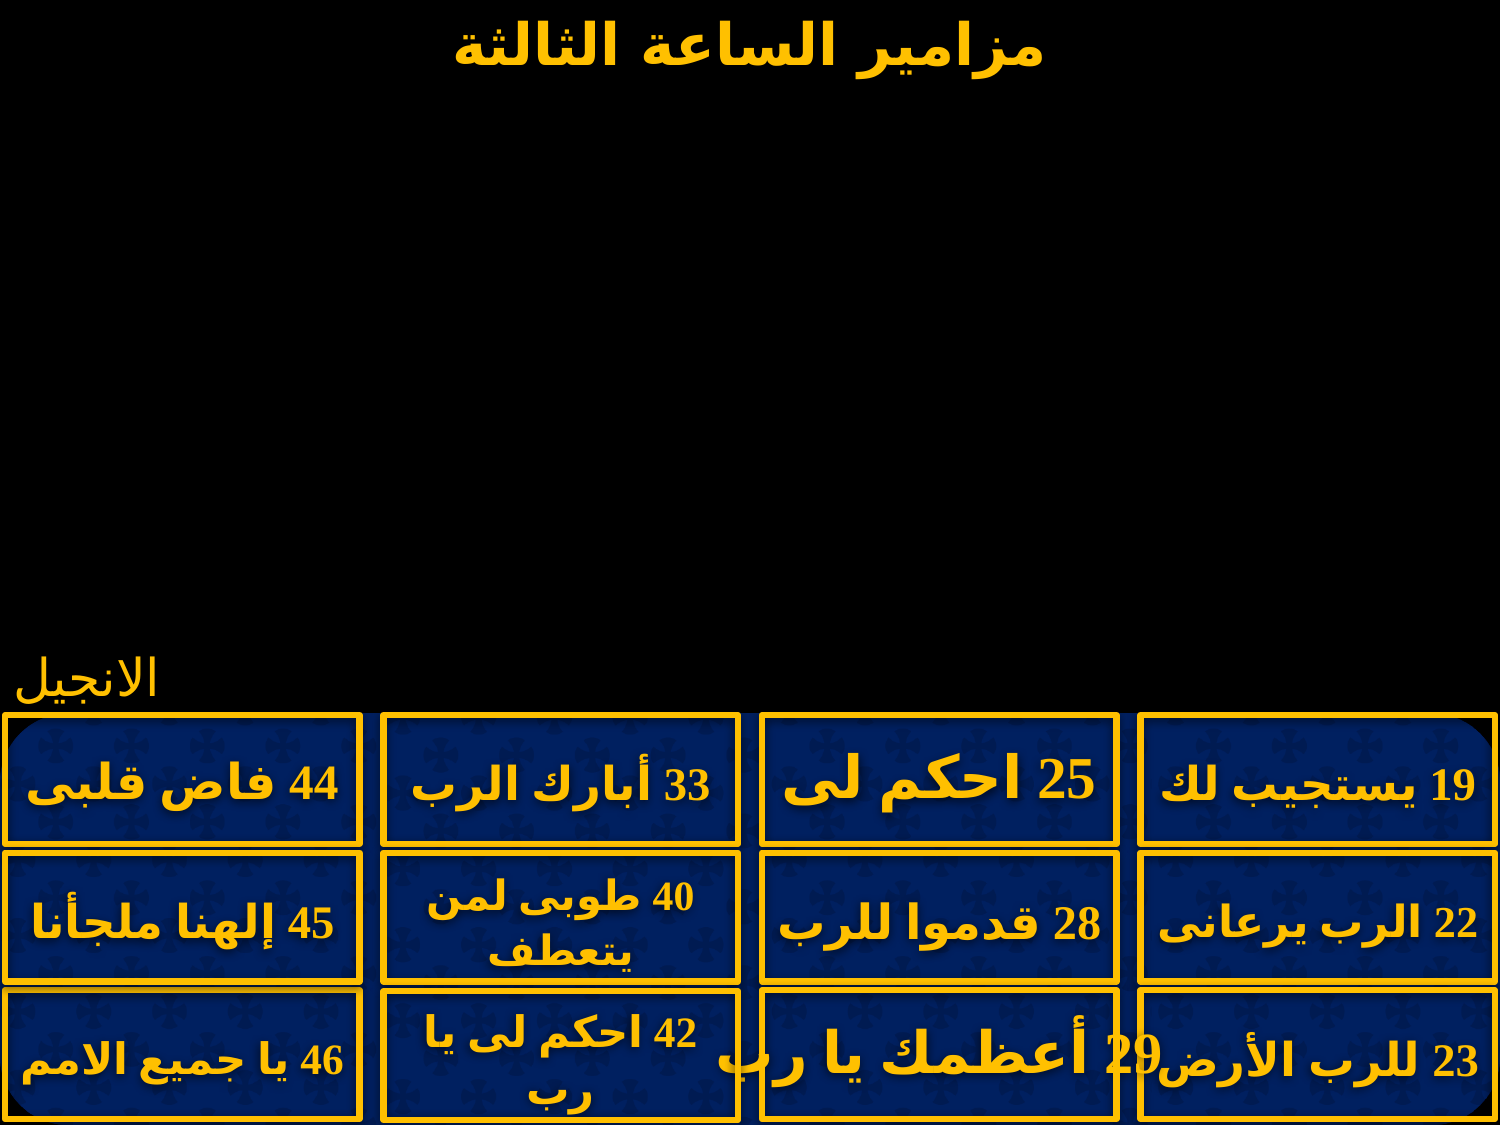

# مزامير الساعة الثالثة
44 فاض قلبى
33 أبارك الرب
25 احكم لى
19 يستجيب لك
45 إلهنا ملجأنا
40 طوبى لمن يتعطف
28 قدموا للرب
22 الرب يرعانى
46 يا جميع الامم
29 أعظمك يا رب
23 للرب الأرض
42 احكم لى يا رب